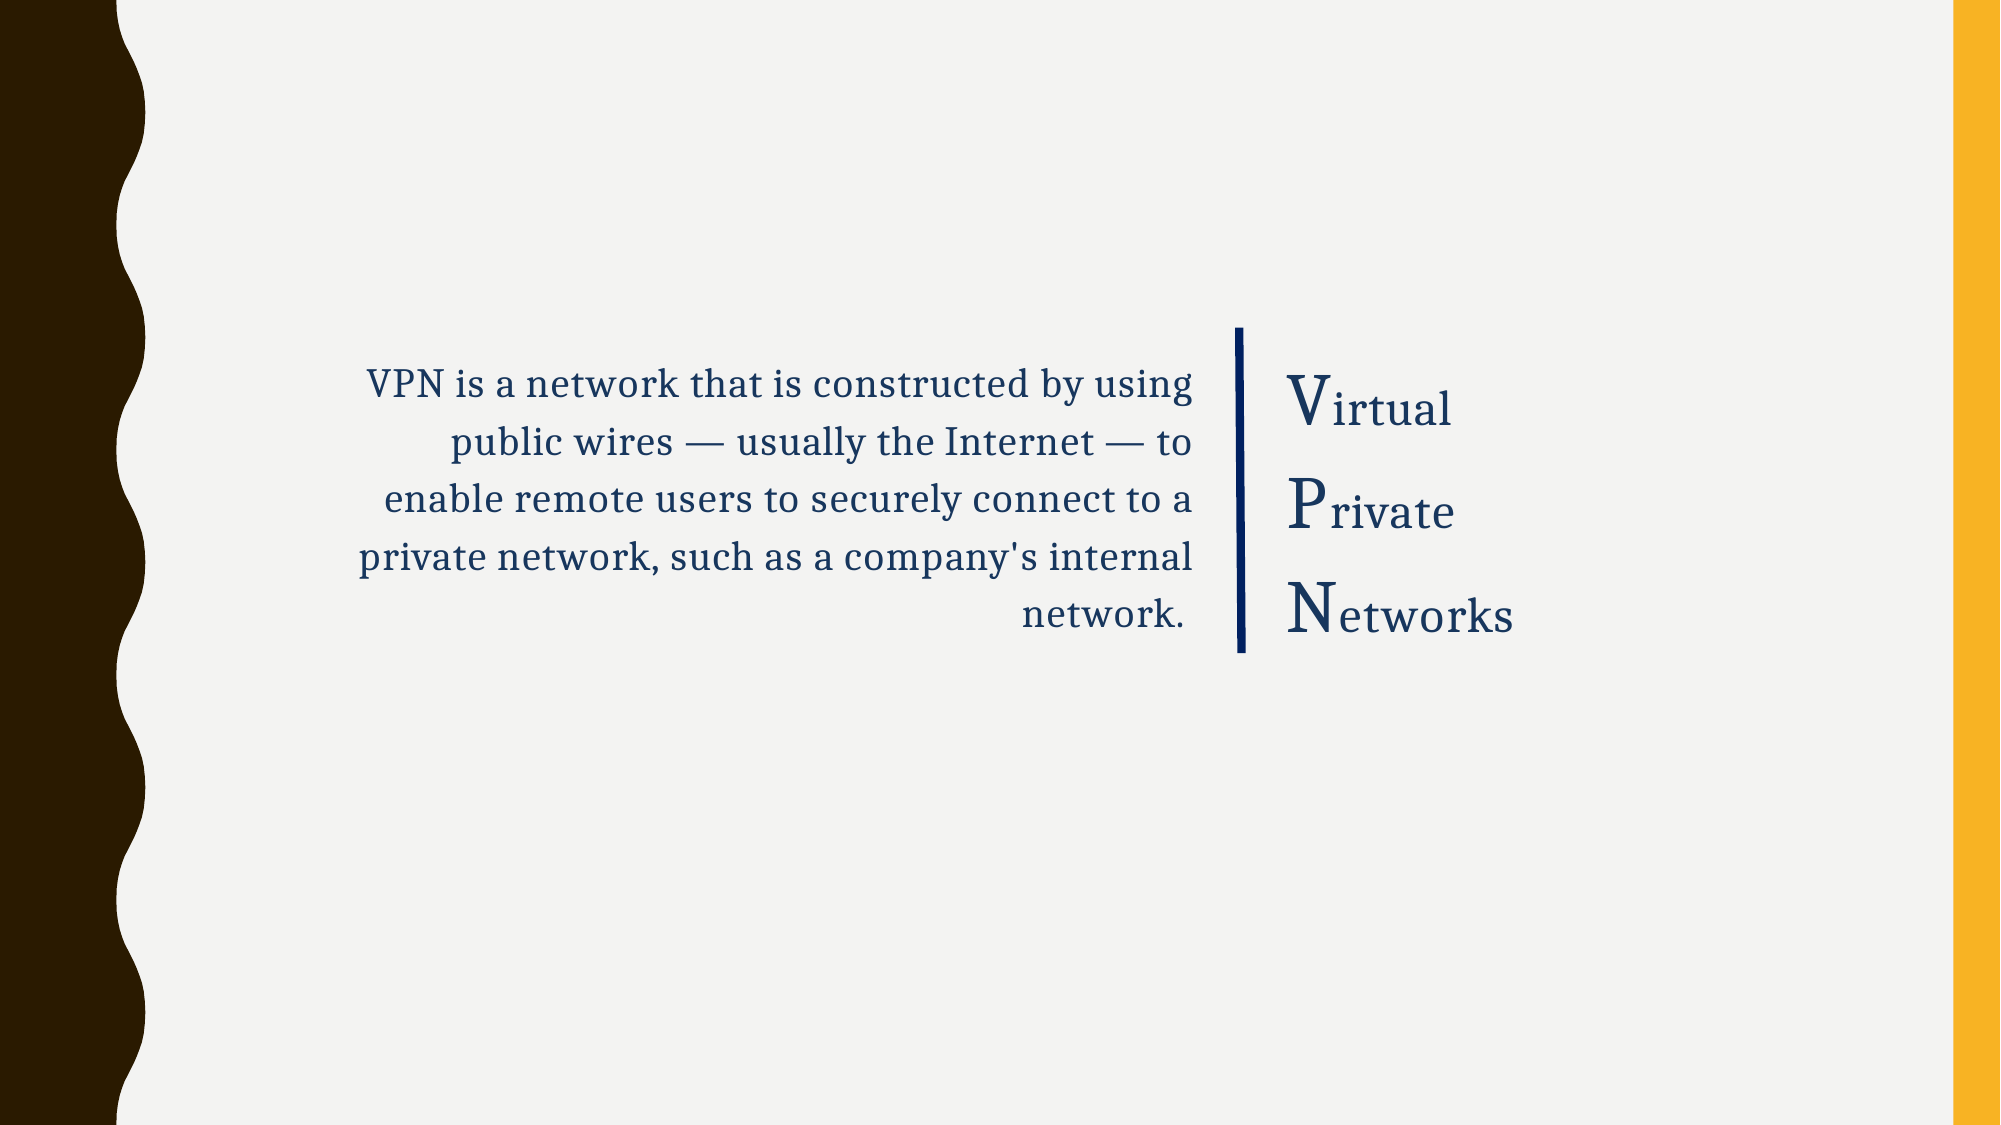

Virtual
Private
Networks

VPN is a network that is constructed by using public wires — usually the Internet — to enable remote users to securely connect to a private network, such as a company's internal network.